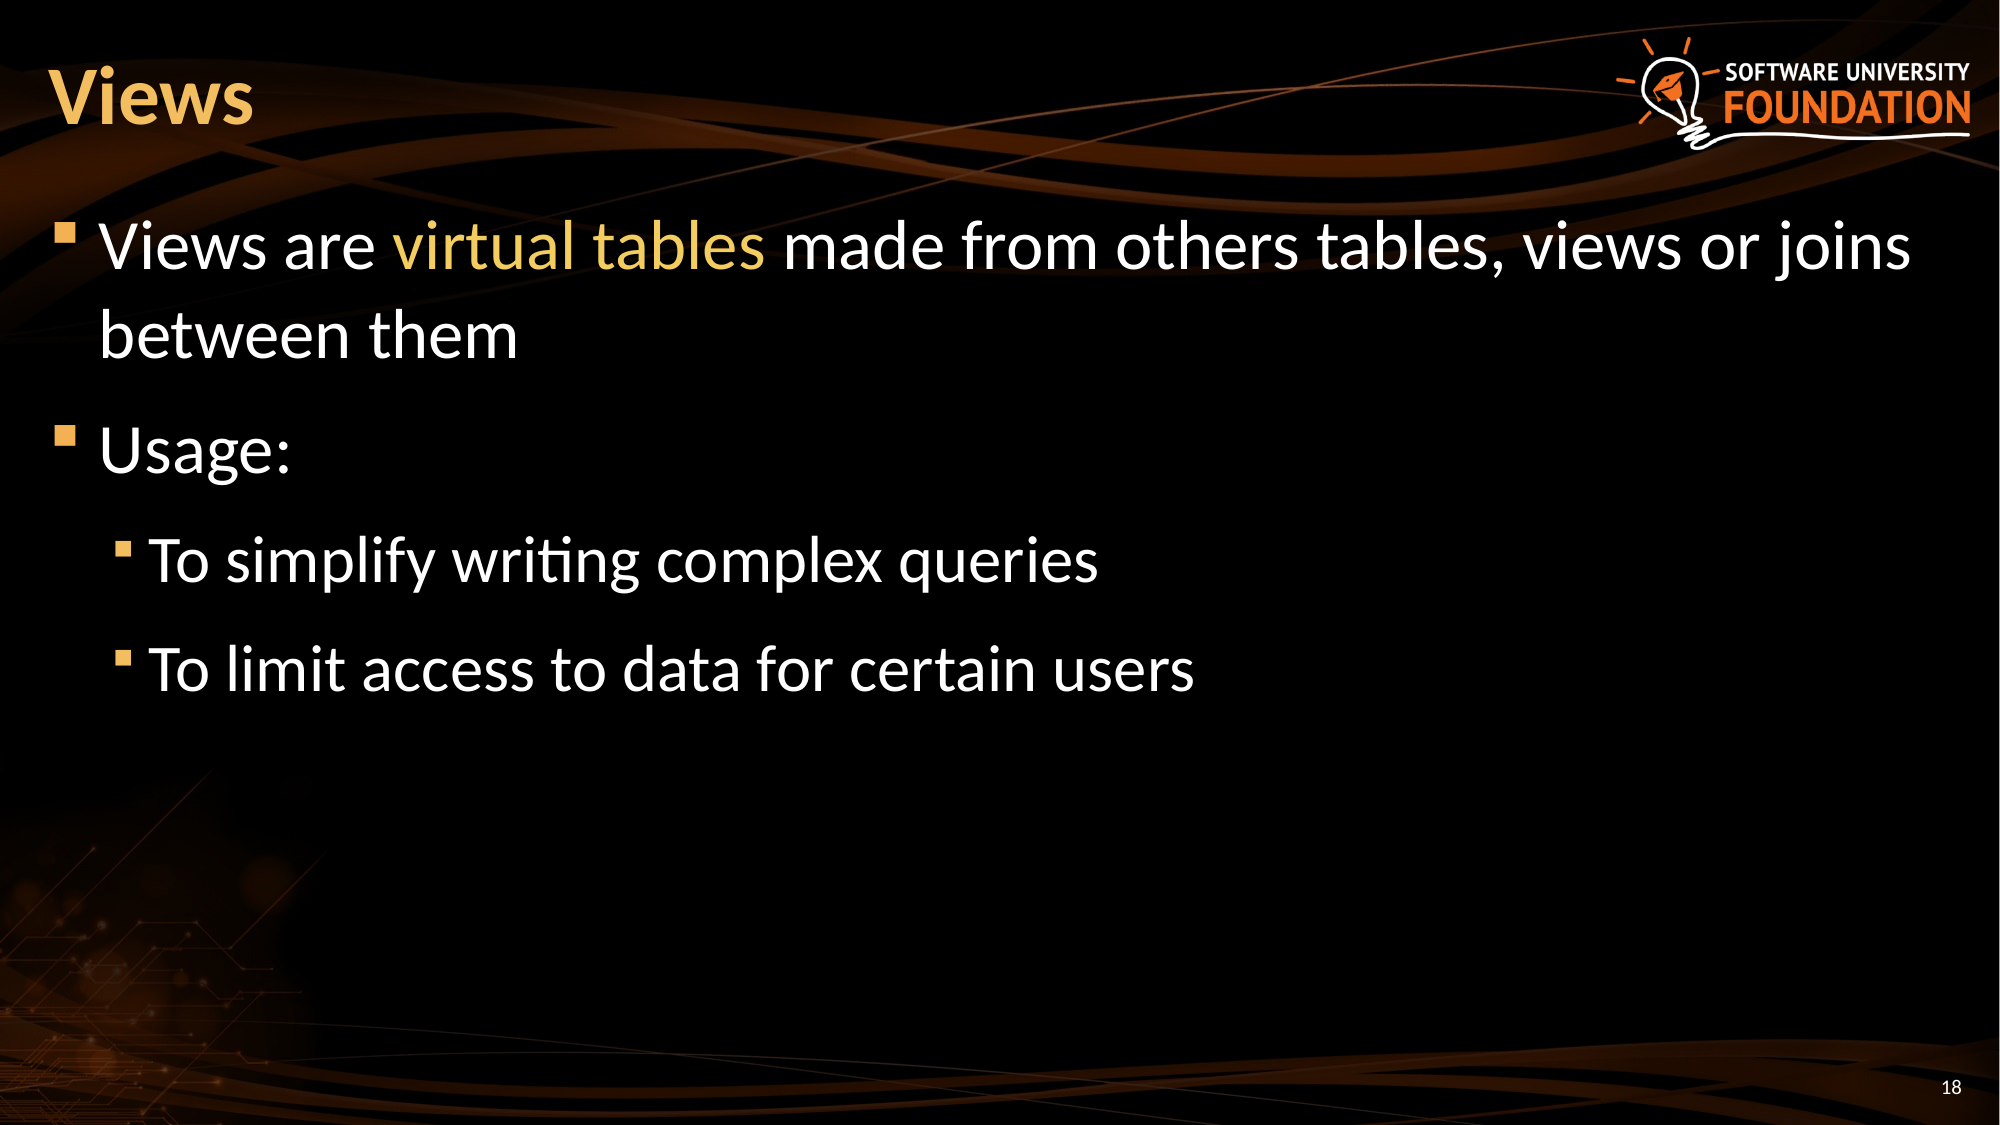

# Views
Views are virtual tables made from others tables, views or joins between them
Usage:
To simplify writing complex queries
To limit access to data for certain users
18